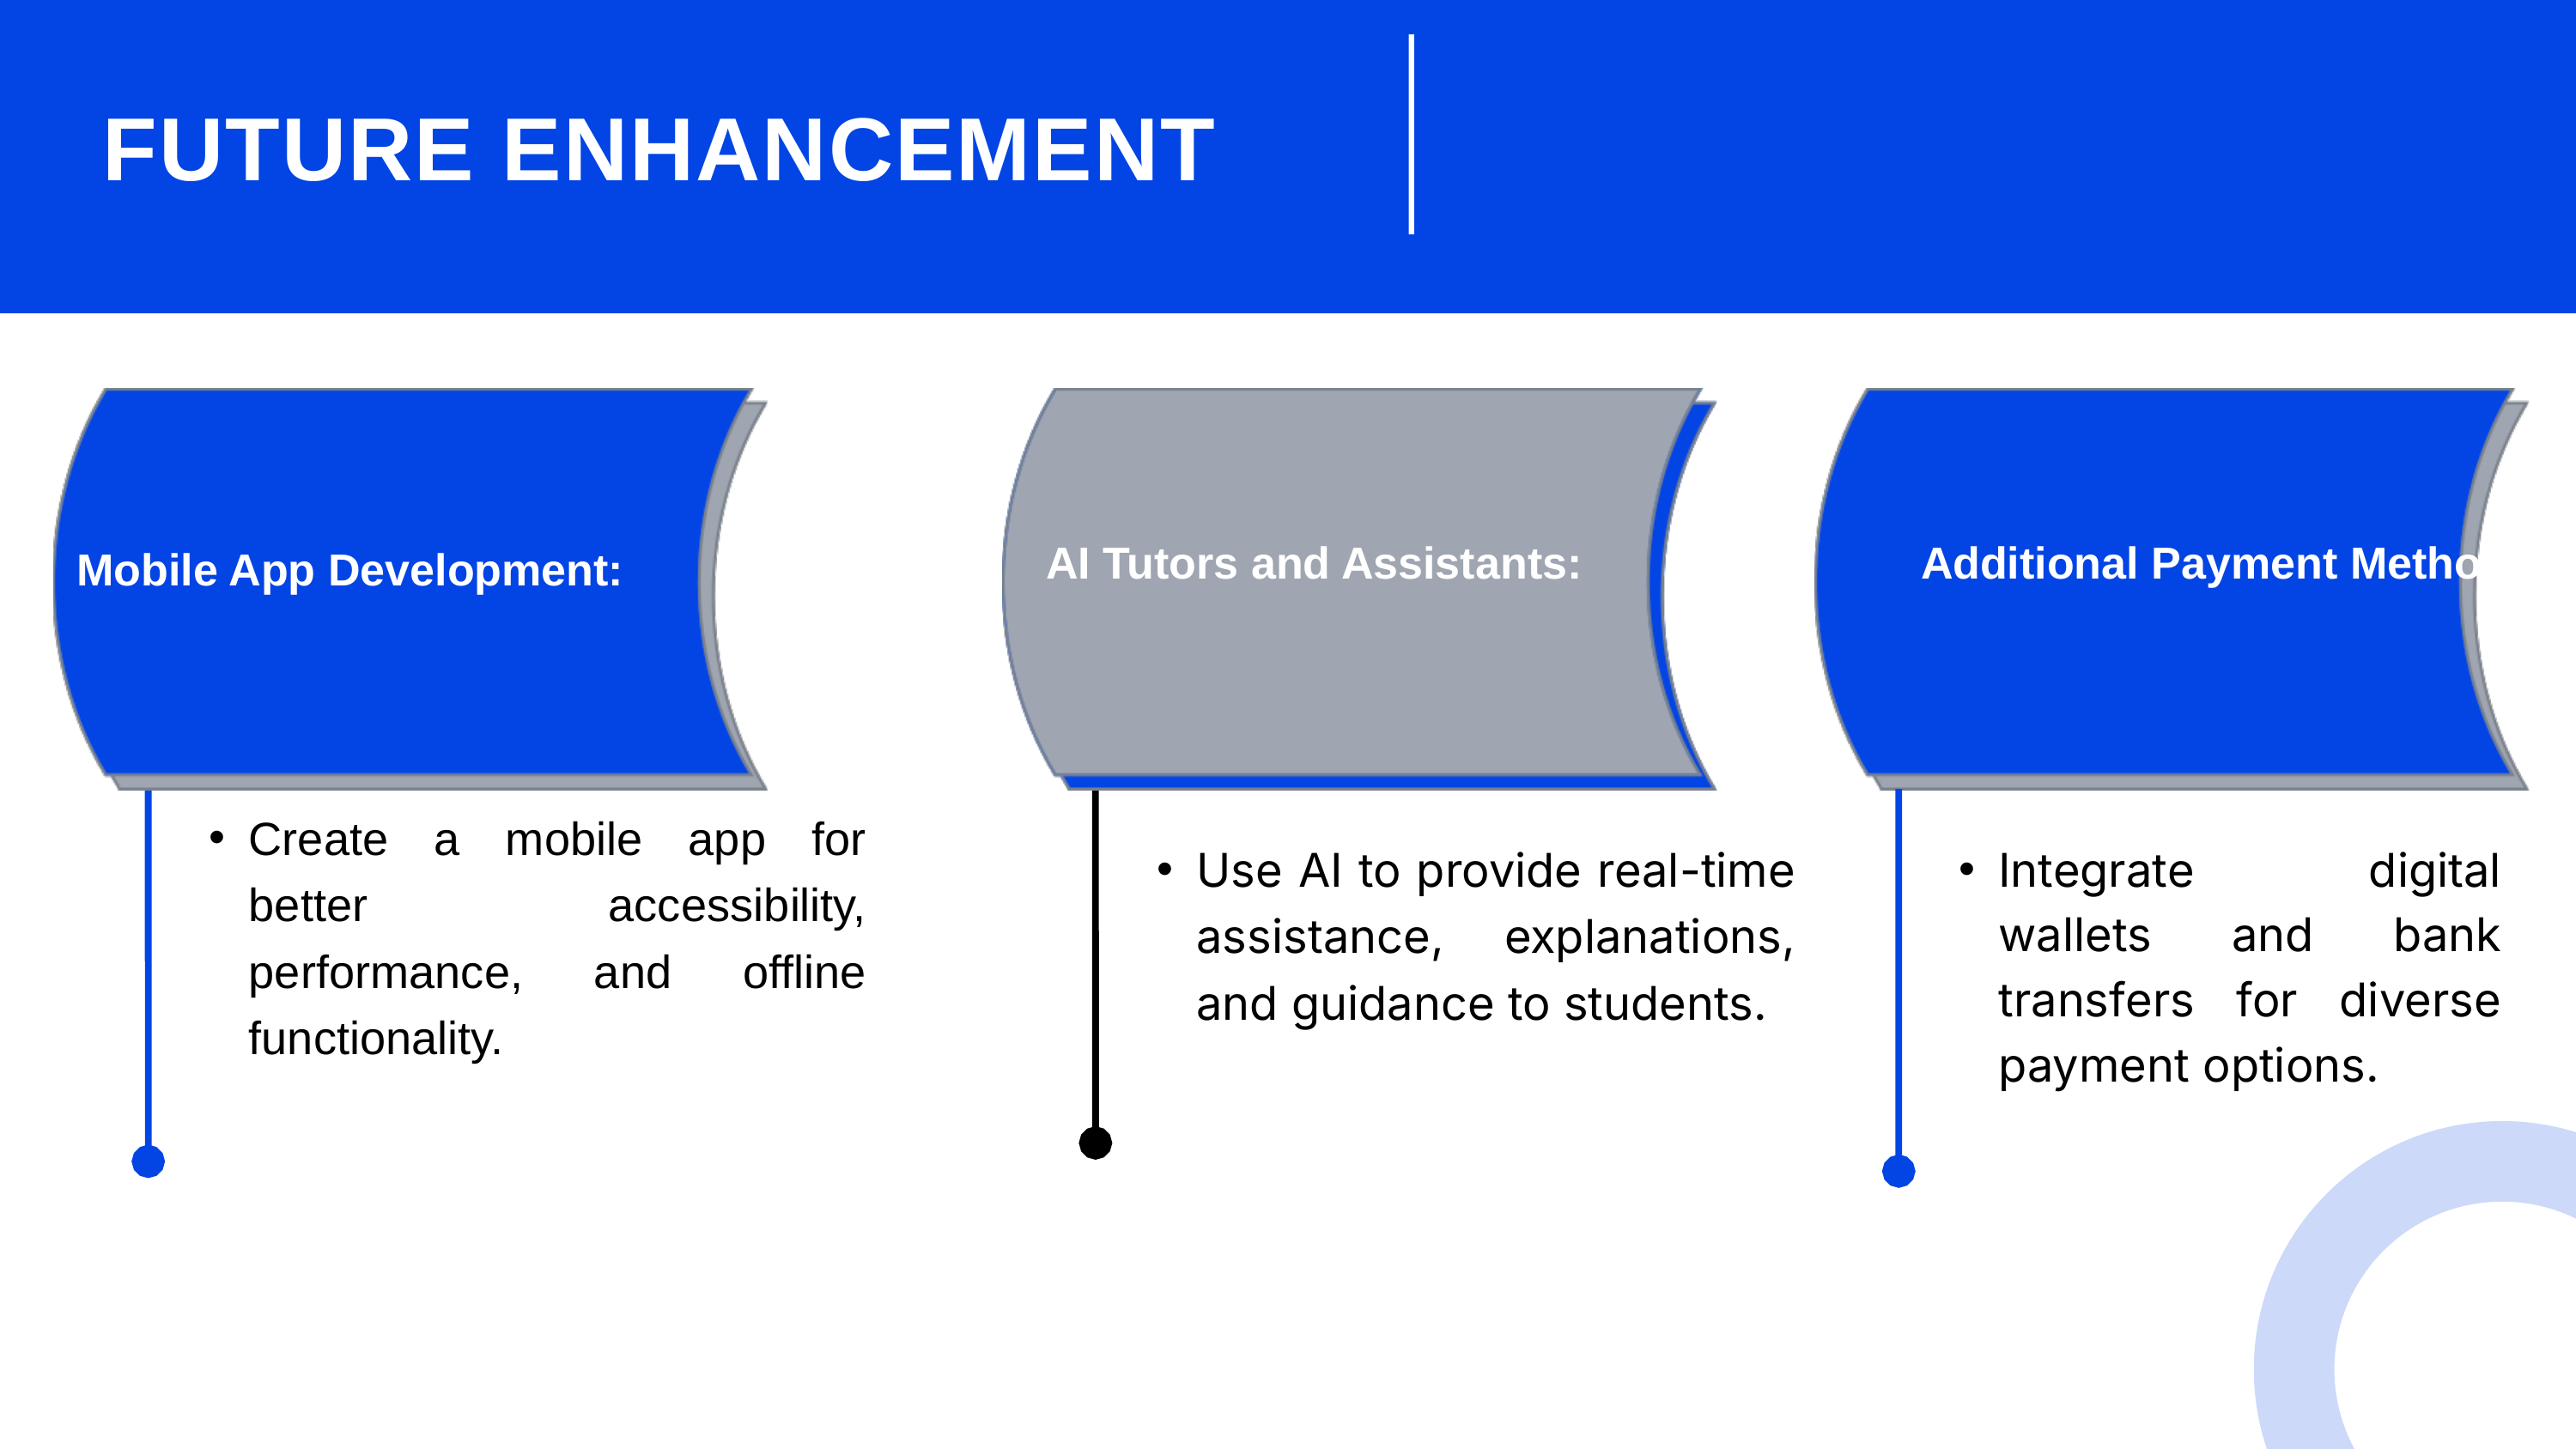

FUTURE ENHANCEMENT

AI Tutors and Assistants:

Additional Payment Methods:
Mobile App Development:

Create a mobile app for better accessibility, performance, and offline functionality.
Use AI to provide real-time assistance, explanations, and guidance to students.
Integrate digital wallets and bank transfers for diverse payment options.
2022